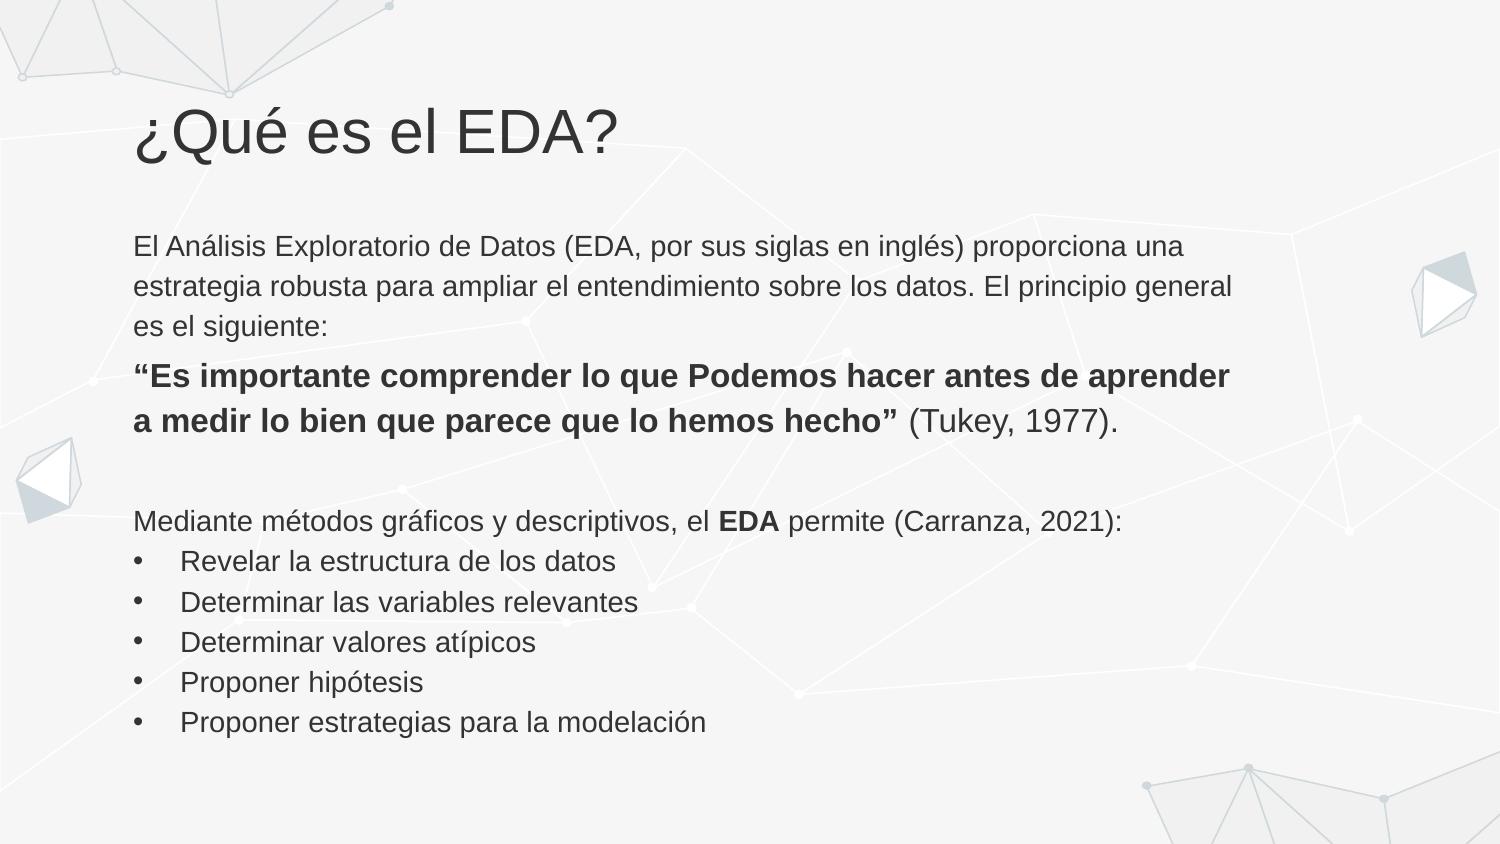

# ¿Qué es el EDA?
El Análisis Exploratorio de Datos (EDA, por sus siglas en inglés) proporciona una estrategia robusta para ampliar el entendimiento sobre los datos. El principio general es el siguiente:
“Es importante comprender lo que Podemos hacer antes de aprender a medir lo bien que parece que lo hemos hecho” (Tukey, 1977).
Mediante métodos gráficos y descriptivos, el EDA permite (Carranza, 2021):
Revelar la estructura de los datos
Determinar las variables relevantes
Determinar valores atípicos
Proponer hipótesis
Proponer estrategias para la modelación